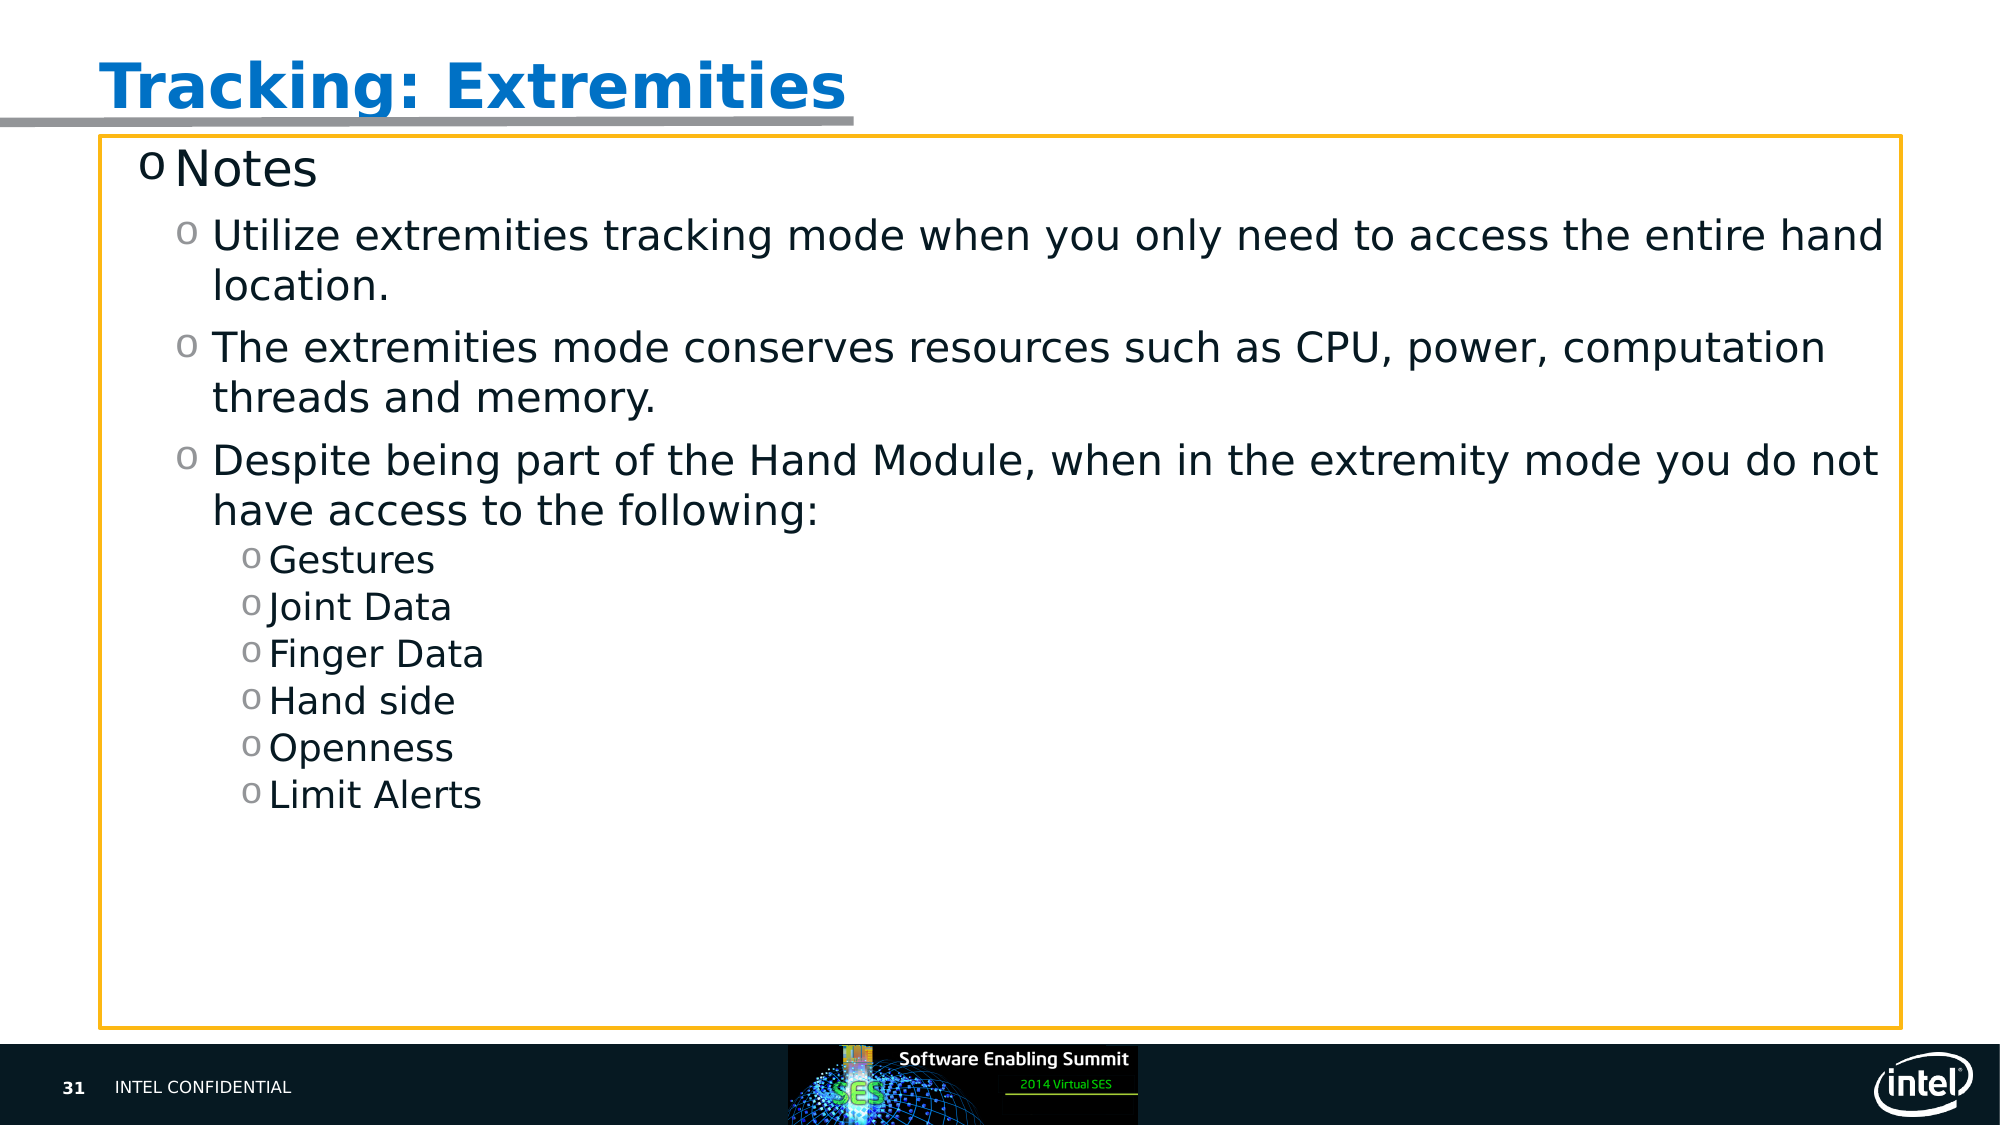

# Tracking: Extremities
Notes
Utilize extremities tracking mode when you only need to access the entire hand location.
The extremities mode conserves resources such as CPU, power, computation threads and memory.
Despite being part of the Hand Module, when in the extremity mode you do not have access to the following:
Gestures
Joint Data
Finger Data
Hand side
Openness
Limit Alerts
31